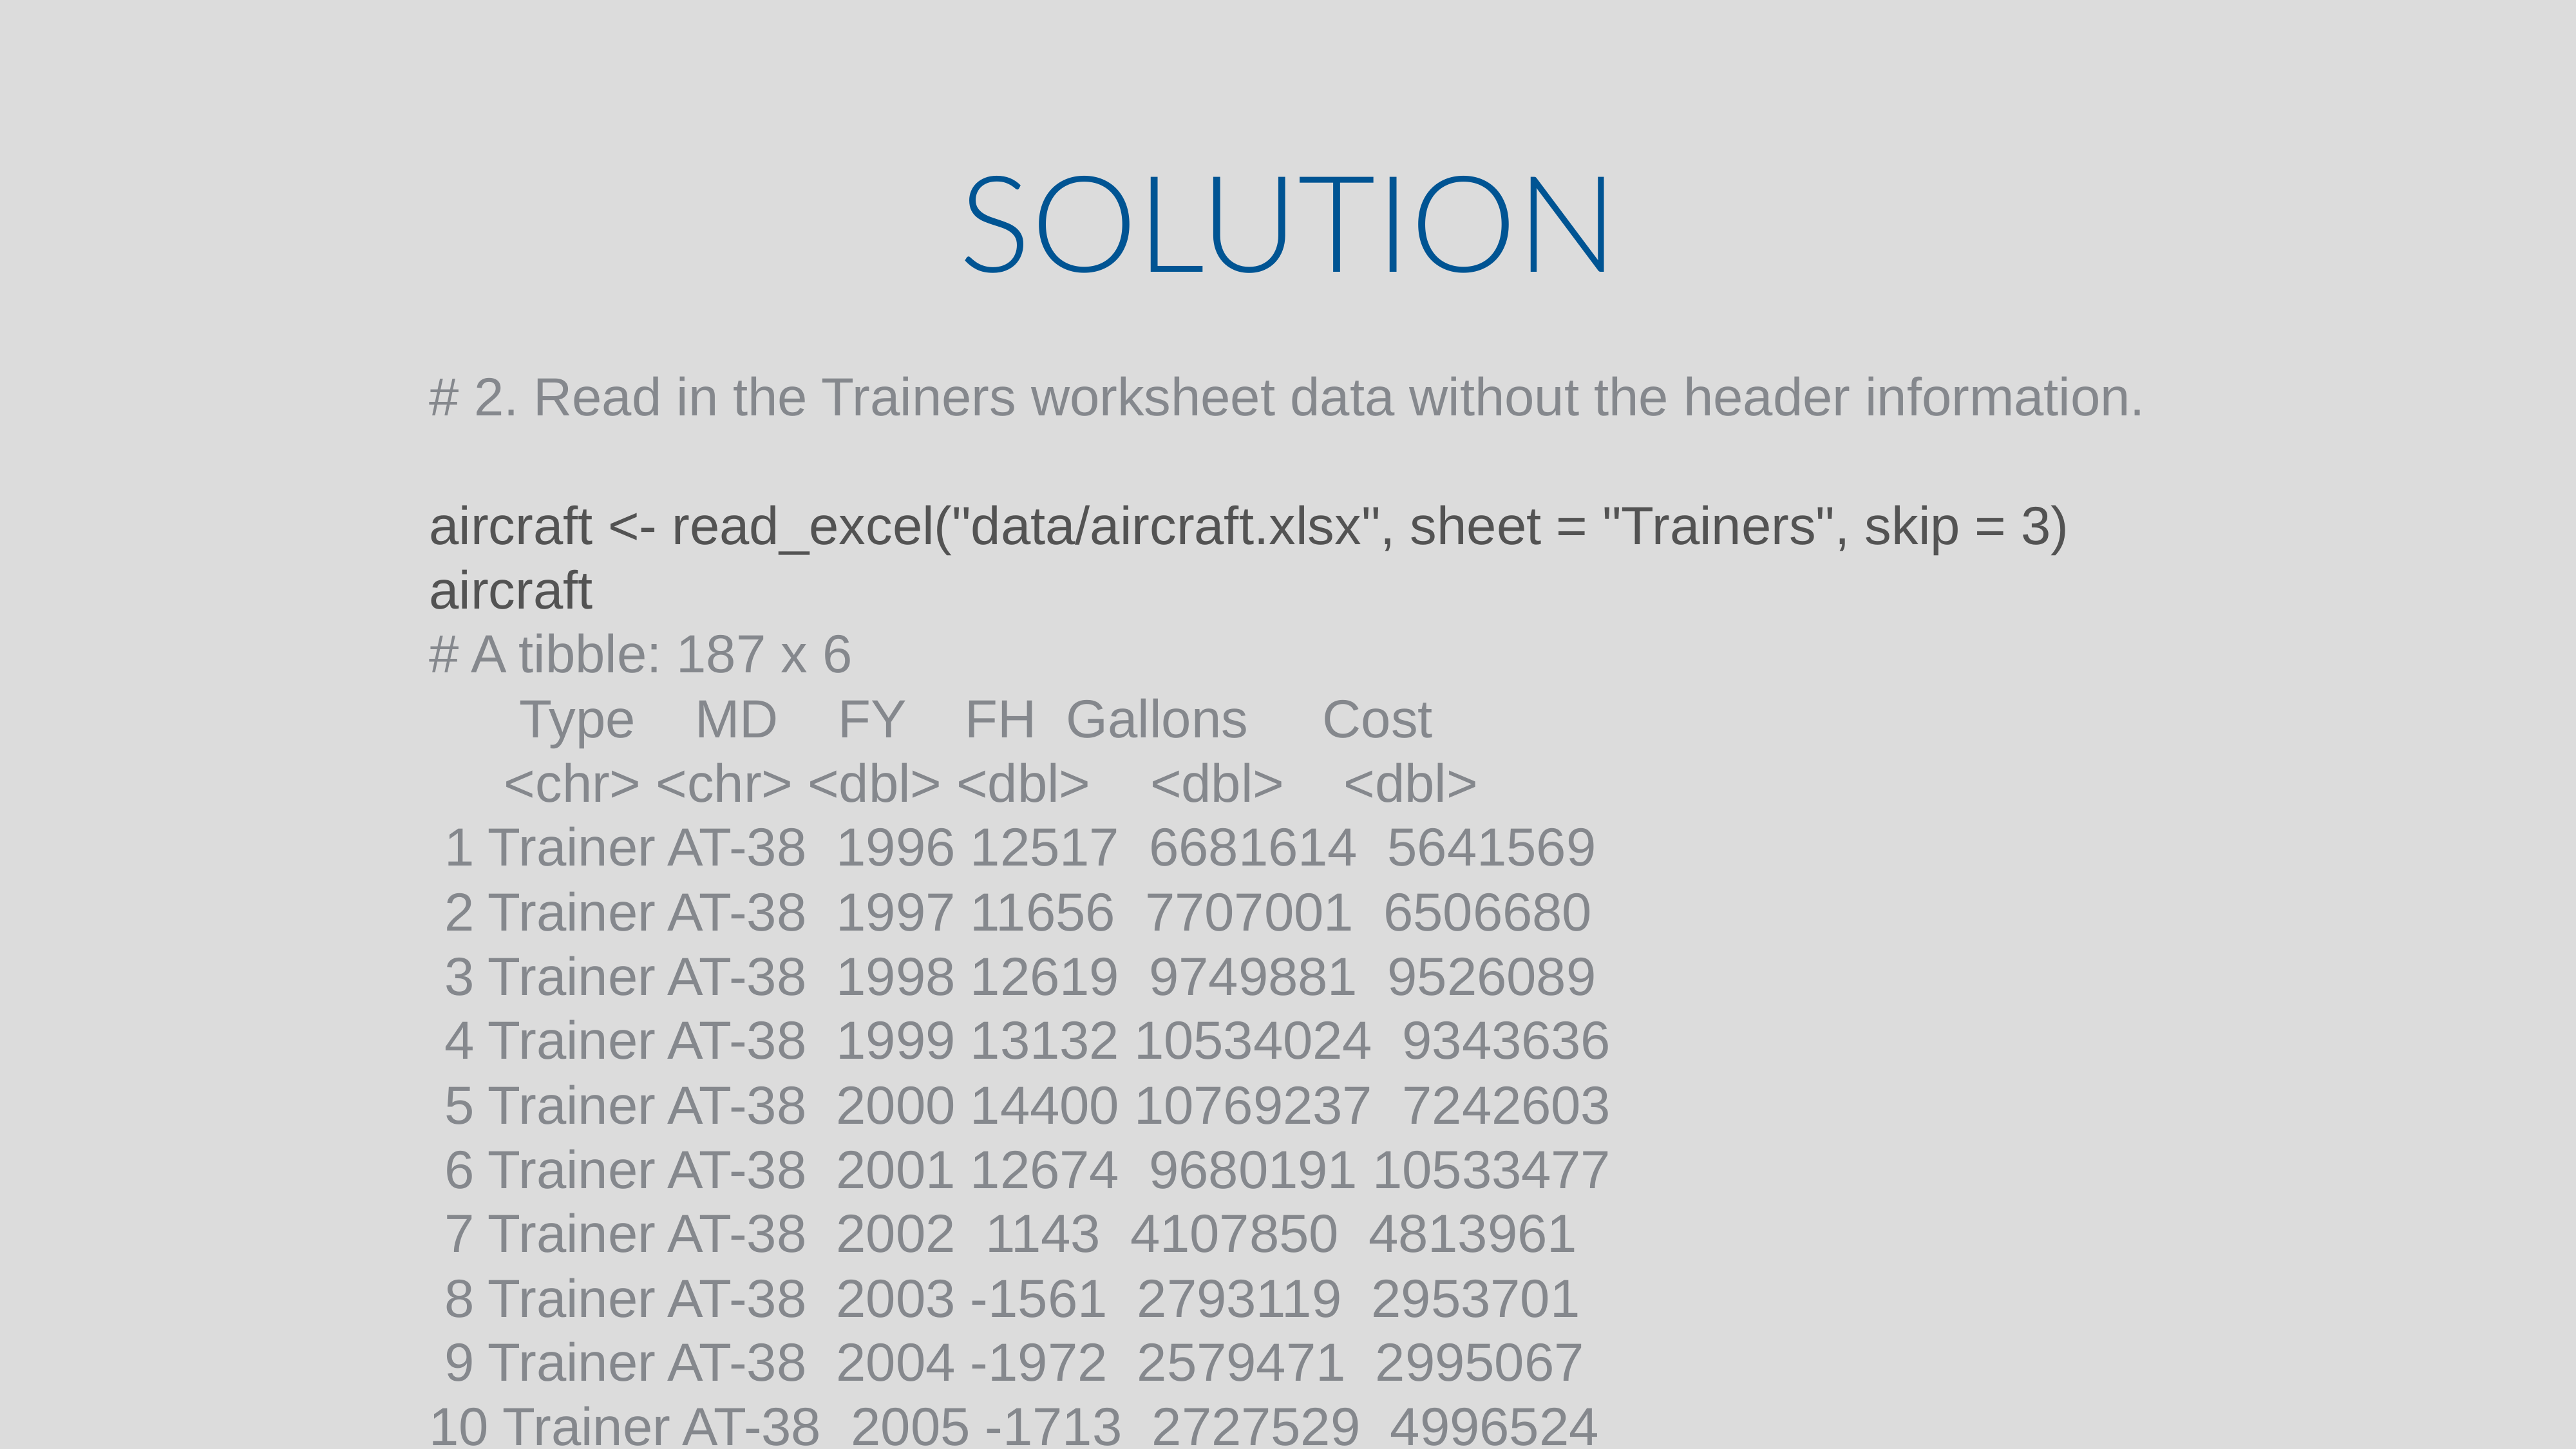

# solution
# 2. Read in the Trainers worksheet data without the header information.

aircraft <- read_excel("data/aircraft.xlsx", sheet = "Trainers", skip = 3)
aircraft
# A tibble: 187 x 6
      Type    MD    FY    FH  Gallons     Cost
     <chr> <chr> <dbl> <dbl>    <dbl>    <dbl>
 1 Trainer AT-38  1996 12517  6681614  5641569
 2 Trainer AT-38  1997 11656  7707001  6506680
 3 Trainer AT-38  1998 12619  9749881  9526089
 4 Trainer AT-38  1999 13132 10534024  9343636
 5 Trainer AT-38  2000 14400 10769237  7242603
 6 Trainer AT-38  2001 12674  9680191 10533477
 7 Trainer AT-38  2002  1143  4107850  4813961
 8 Trainer AT-38  2003 -1561  2793119  2953701
 9 Trainer AT-38  2004 -1972  2579471  2995067
10 Trainer AT-38  2005 -1713  2727529  4996524
# ... with 177 more rows